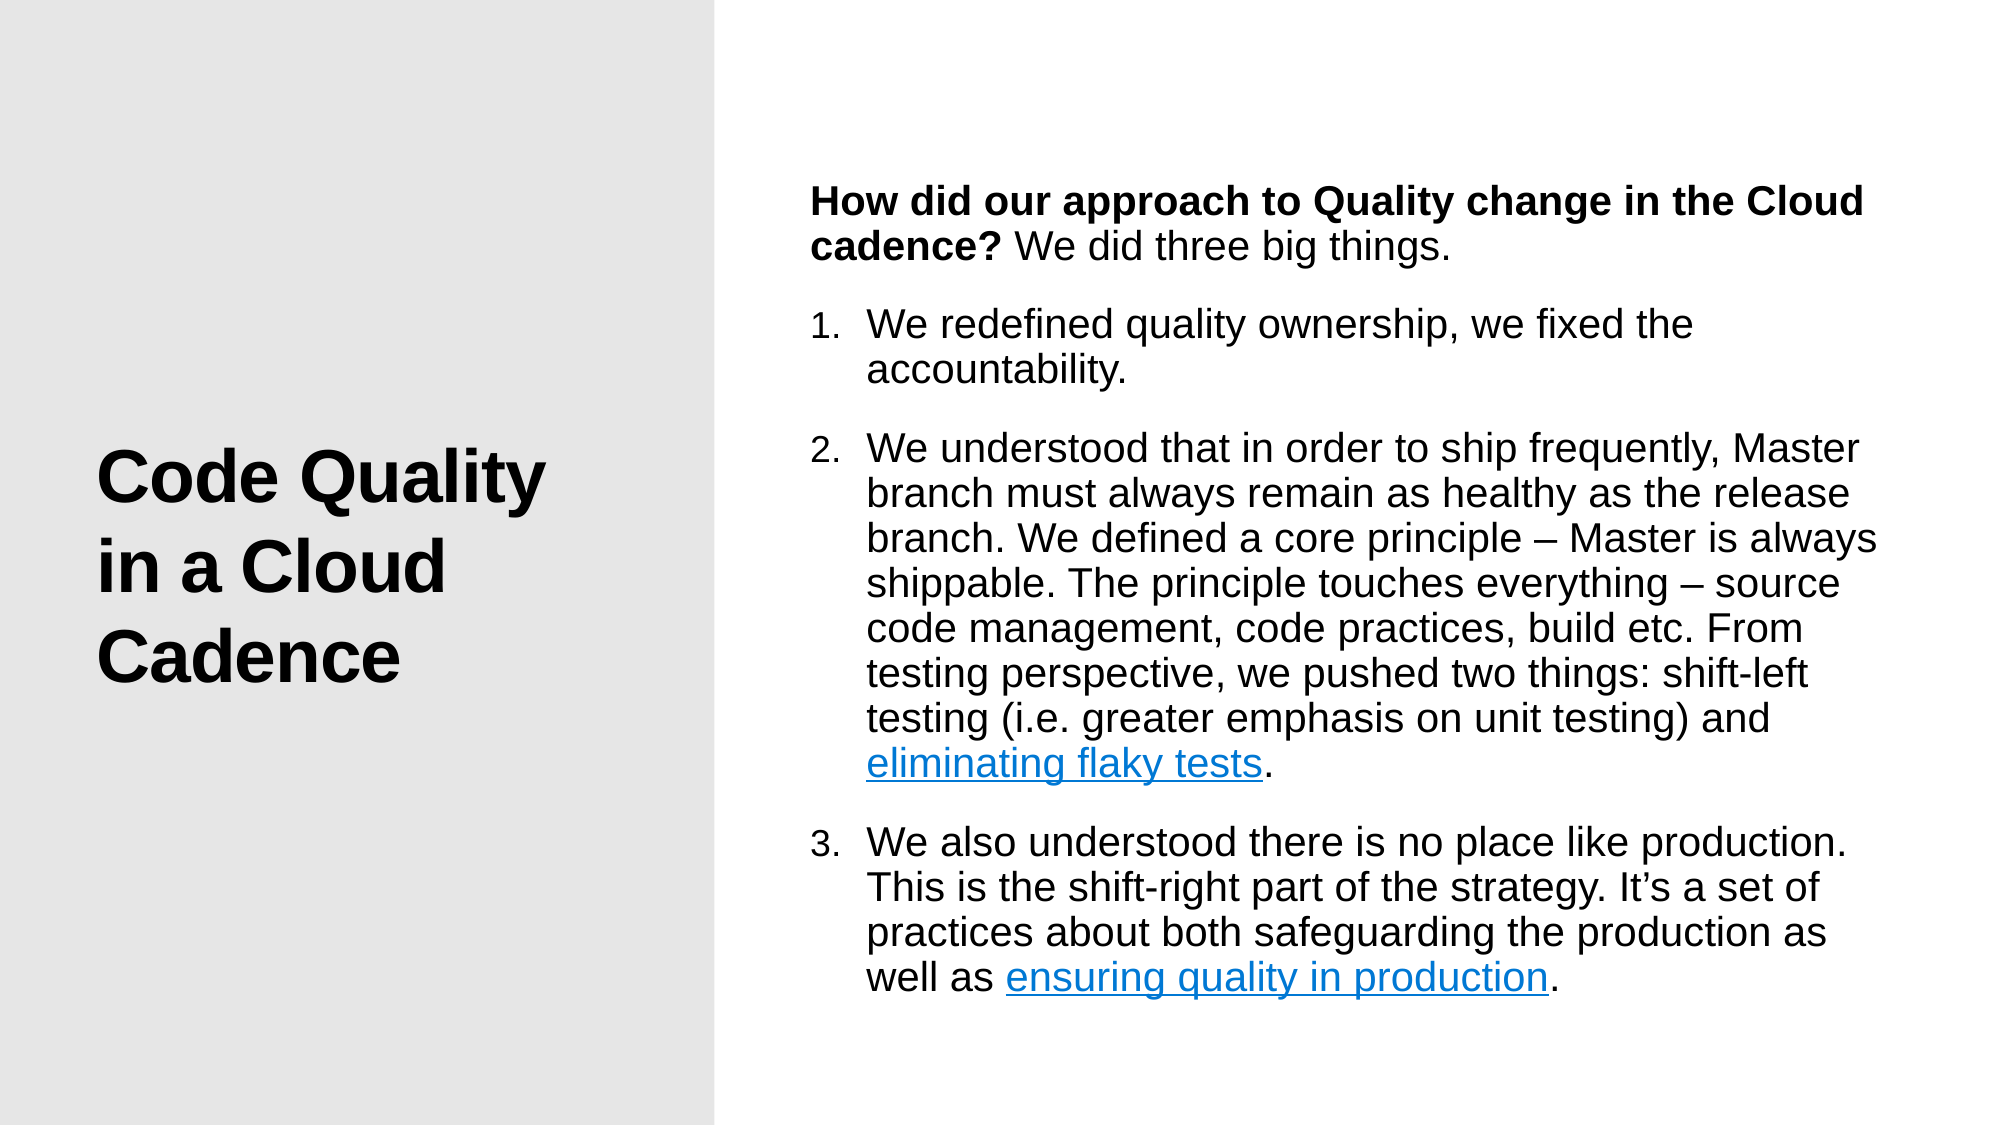

# Code Quality in a Cloud Cadence

How did our approach to Quality change in the Cloud cadence? We did three big things.
We redefined quality ownership, we fixed the accountability.
We understood that in order to ship frequently, Master branch must always remain as healthy as the release branch. We defined a core principle – Master is always shippable. The principle touches everything – source code management, code practices, build etc. From testing perspective, we pushed two things: shift-left testing (i.e. greater emphasis on unit testing) and eliminating flaky tests.
We also understood there is no place like production. This is the shift-right part of the strategy. It’s a set of practices about both safeguarding the production as well as ensuring quality in production.